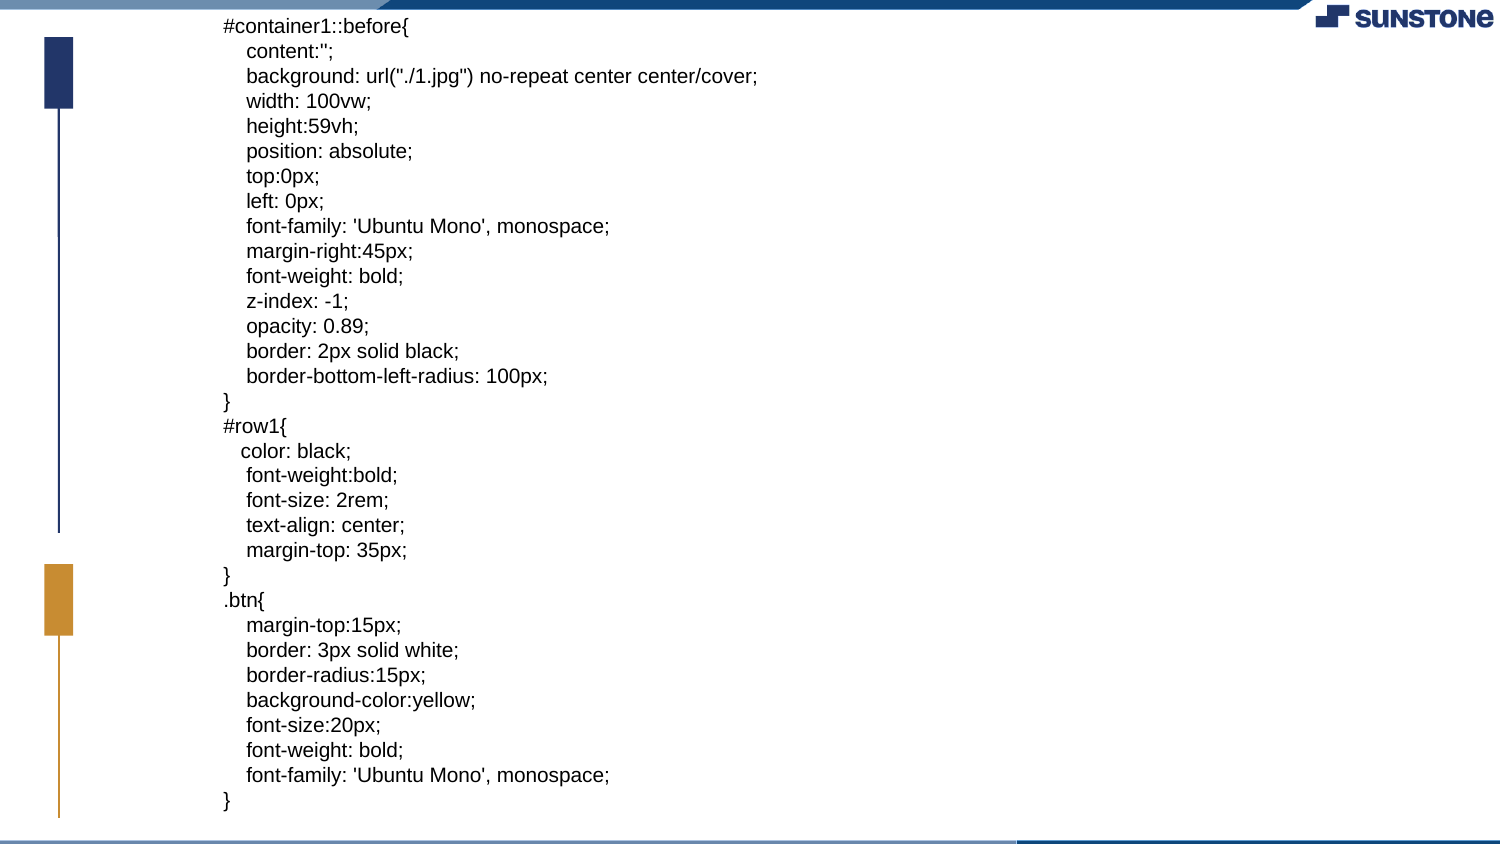

#container1::before{
    content:'';
    background: url("./1.jpg") no-repeat center center/cover;
    width: 100vw;
    height:59vh;
    position: absolute;
    top:0px;
    left: 0px;
    font-family: 'Ubuntu Mono', monospace;
    margin-right:45px;
    font-weight: bold;
    z-index: -1;
    opacity: 0.89;
    border: 2px solid black;
    border-bottom-left-radius: 100px;
}
#row1{
   color: black;
    font-weight:bold;
    font-size: 2rem;
    text-align: center;
    margin-top: 35px;
}
.btn{
    margin-top:15px;
    border: 3px solid white;
    border-radius:15px;
    background-color:yellow;
    font-size:20px;
    font-weight: bold;
    font-family: 'Ubuntu Mono', monospace;
}